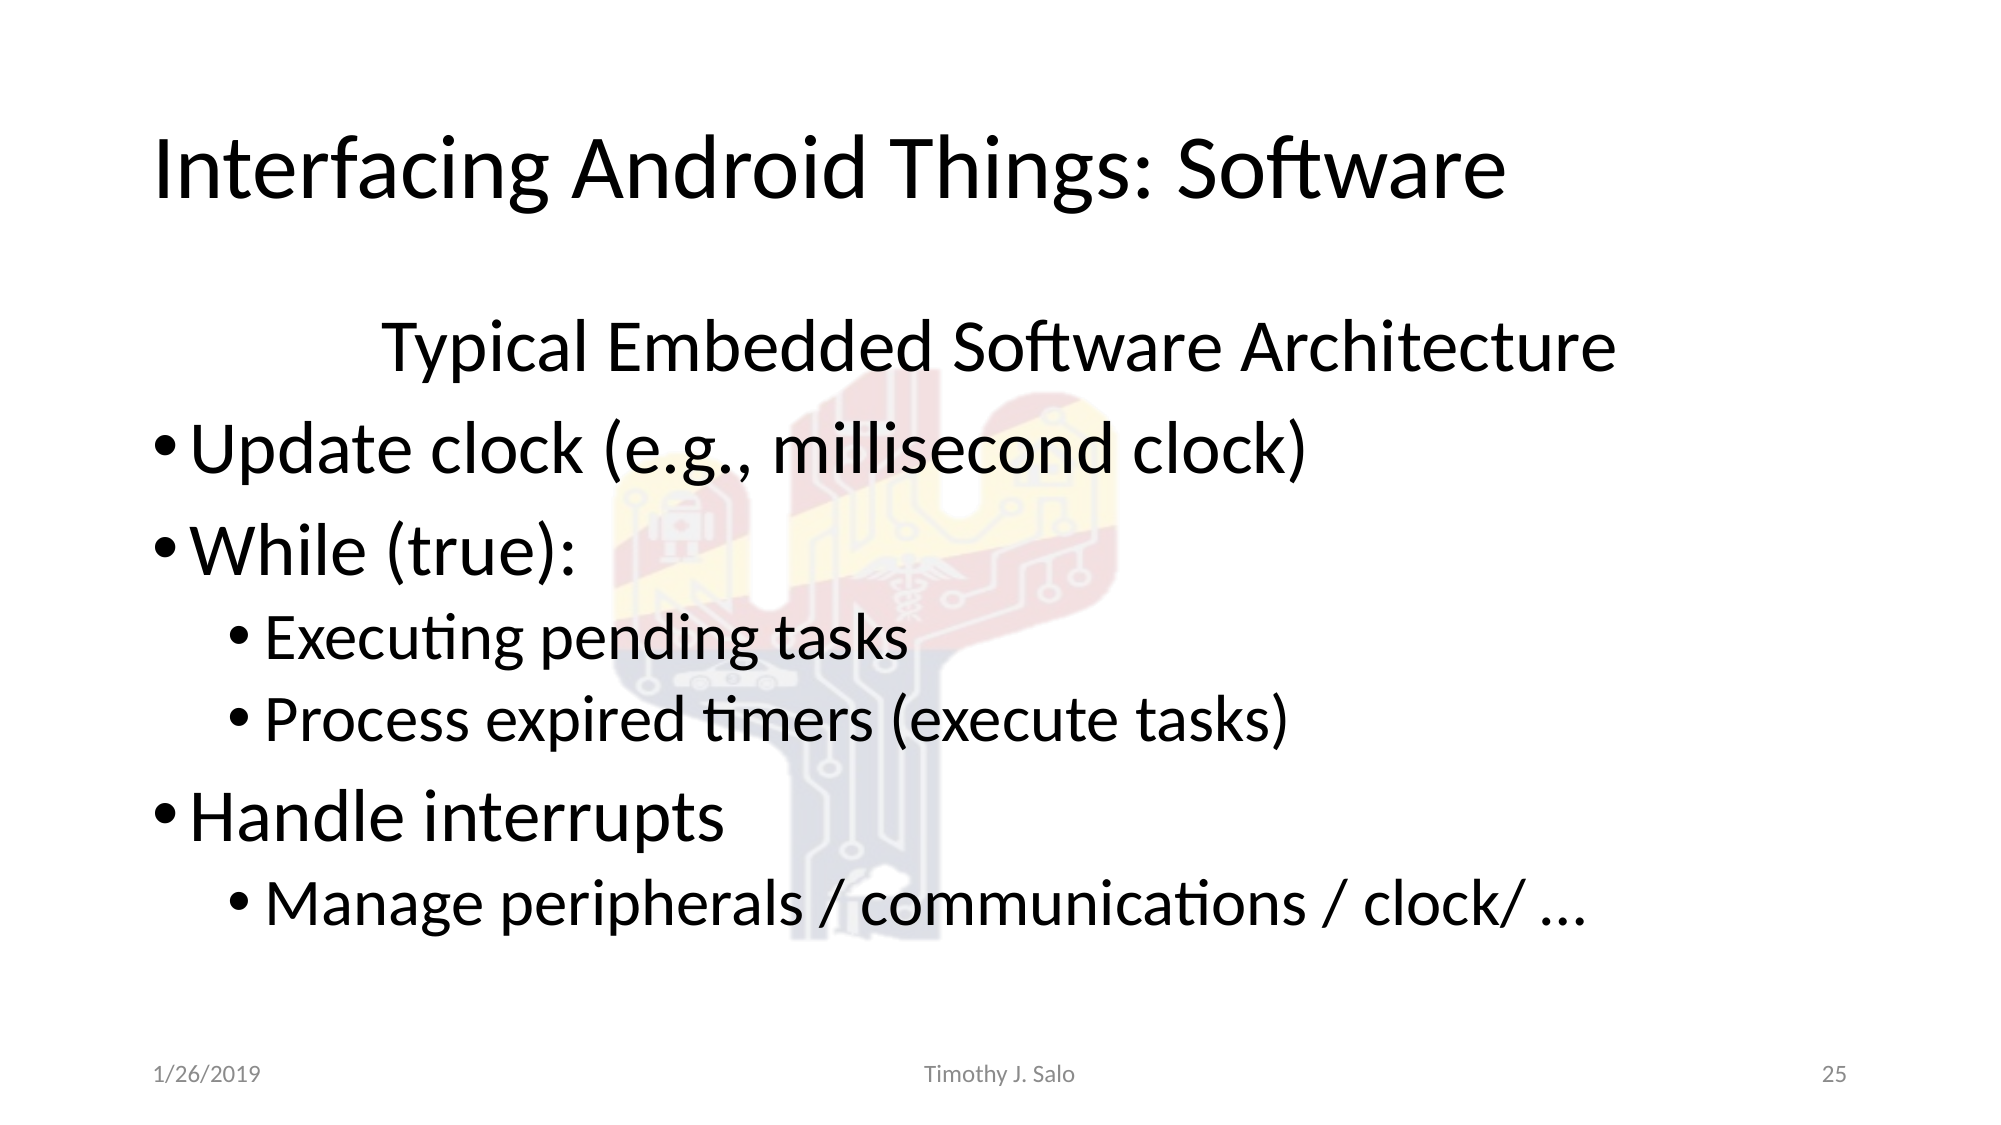

# Interfacing Android Things: Software
Typical Embedded Software Architecture
Update clock (e.g., millisecond clock)
While (true):
Executing pending tasks
Process expired timers (execute tasks)
Handle interrupts
Manage peripherals / communications / clock/ …
1/26/2019
Timothy J. Salo
25